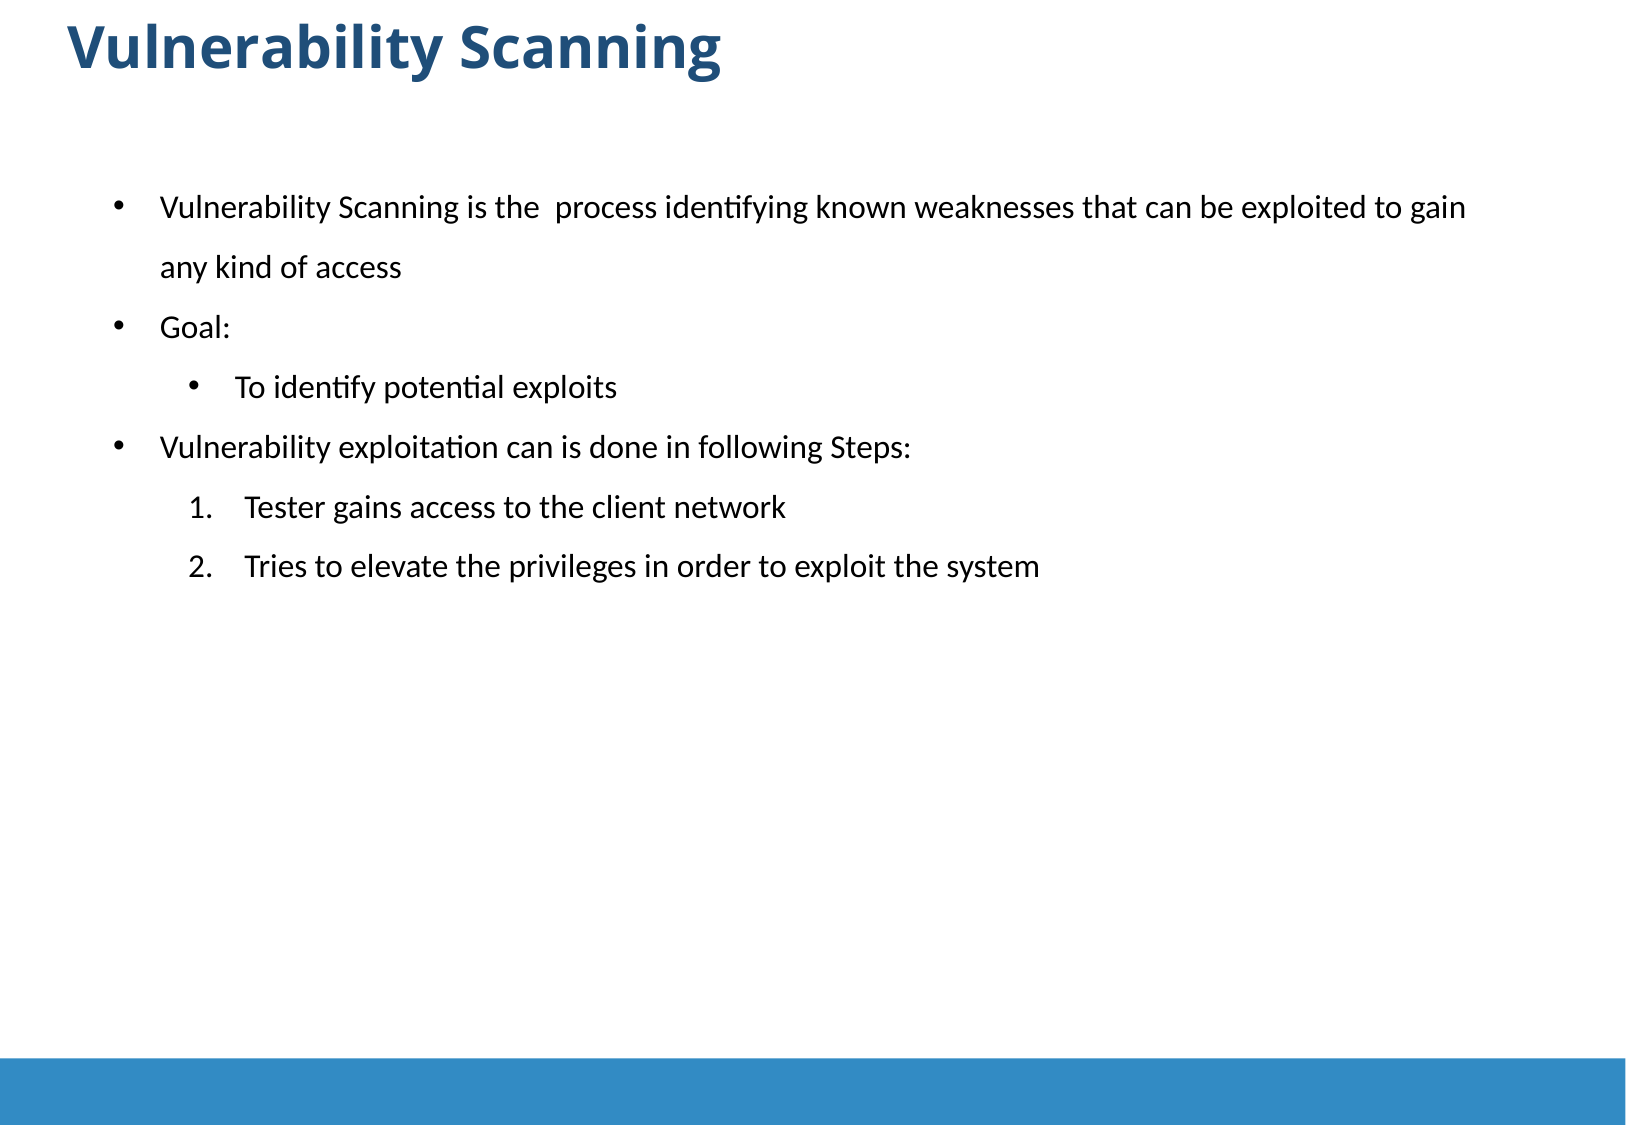

Vulnerability Scanning
Vulnerability Scanning is the  process identifying known weaknesses that can be exploited to gain any kind of access
Goal:
To identify potential exploits
Vulnerability exploitation can is done in following Steps:
Tester gains access to the client network
Tries to elevate the privileges in order to exploit the system